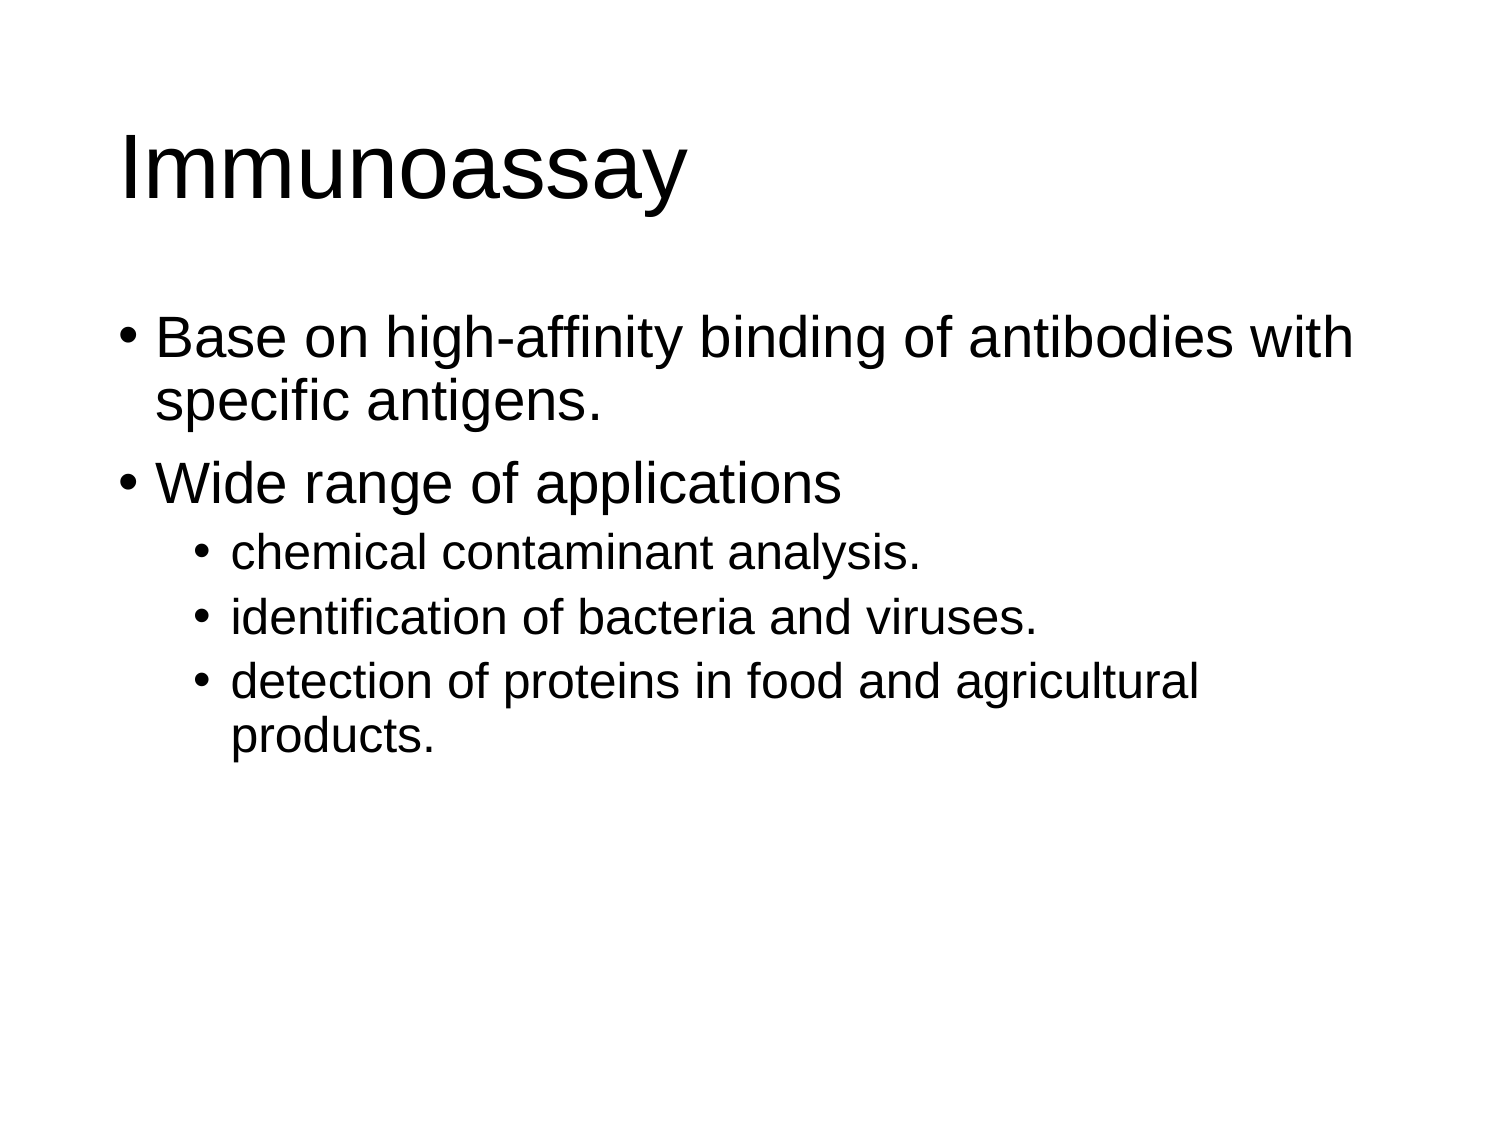

# Immunoassay
Base on high-affinity binding of antibodies with specific antigens.
Wide range of applications
chemical contaminant analysis.
identification of bacteria and viruses.
detection of proteins in food and agricultural products.